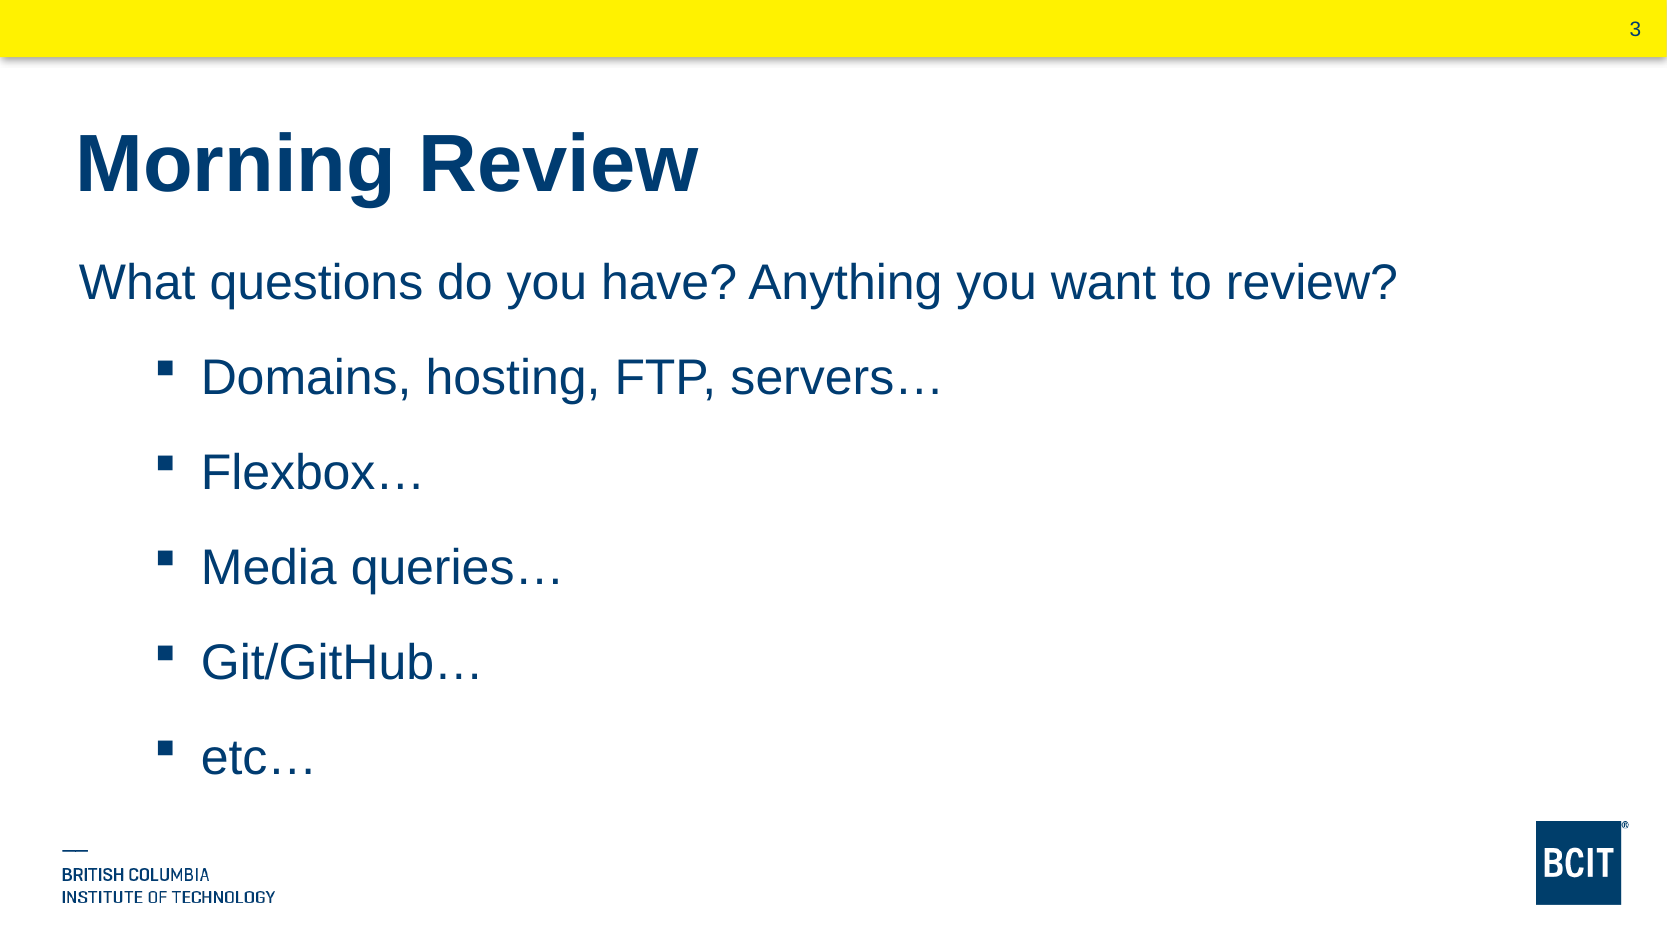

# Morning Review
What questions do you have? Anything you want to review?
Domains, hosting, FTP, servers…
Flexbox…
Media queries…
Git/GitHub…
etc…